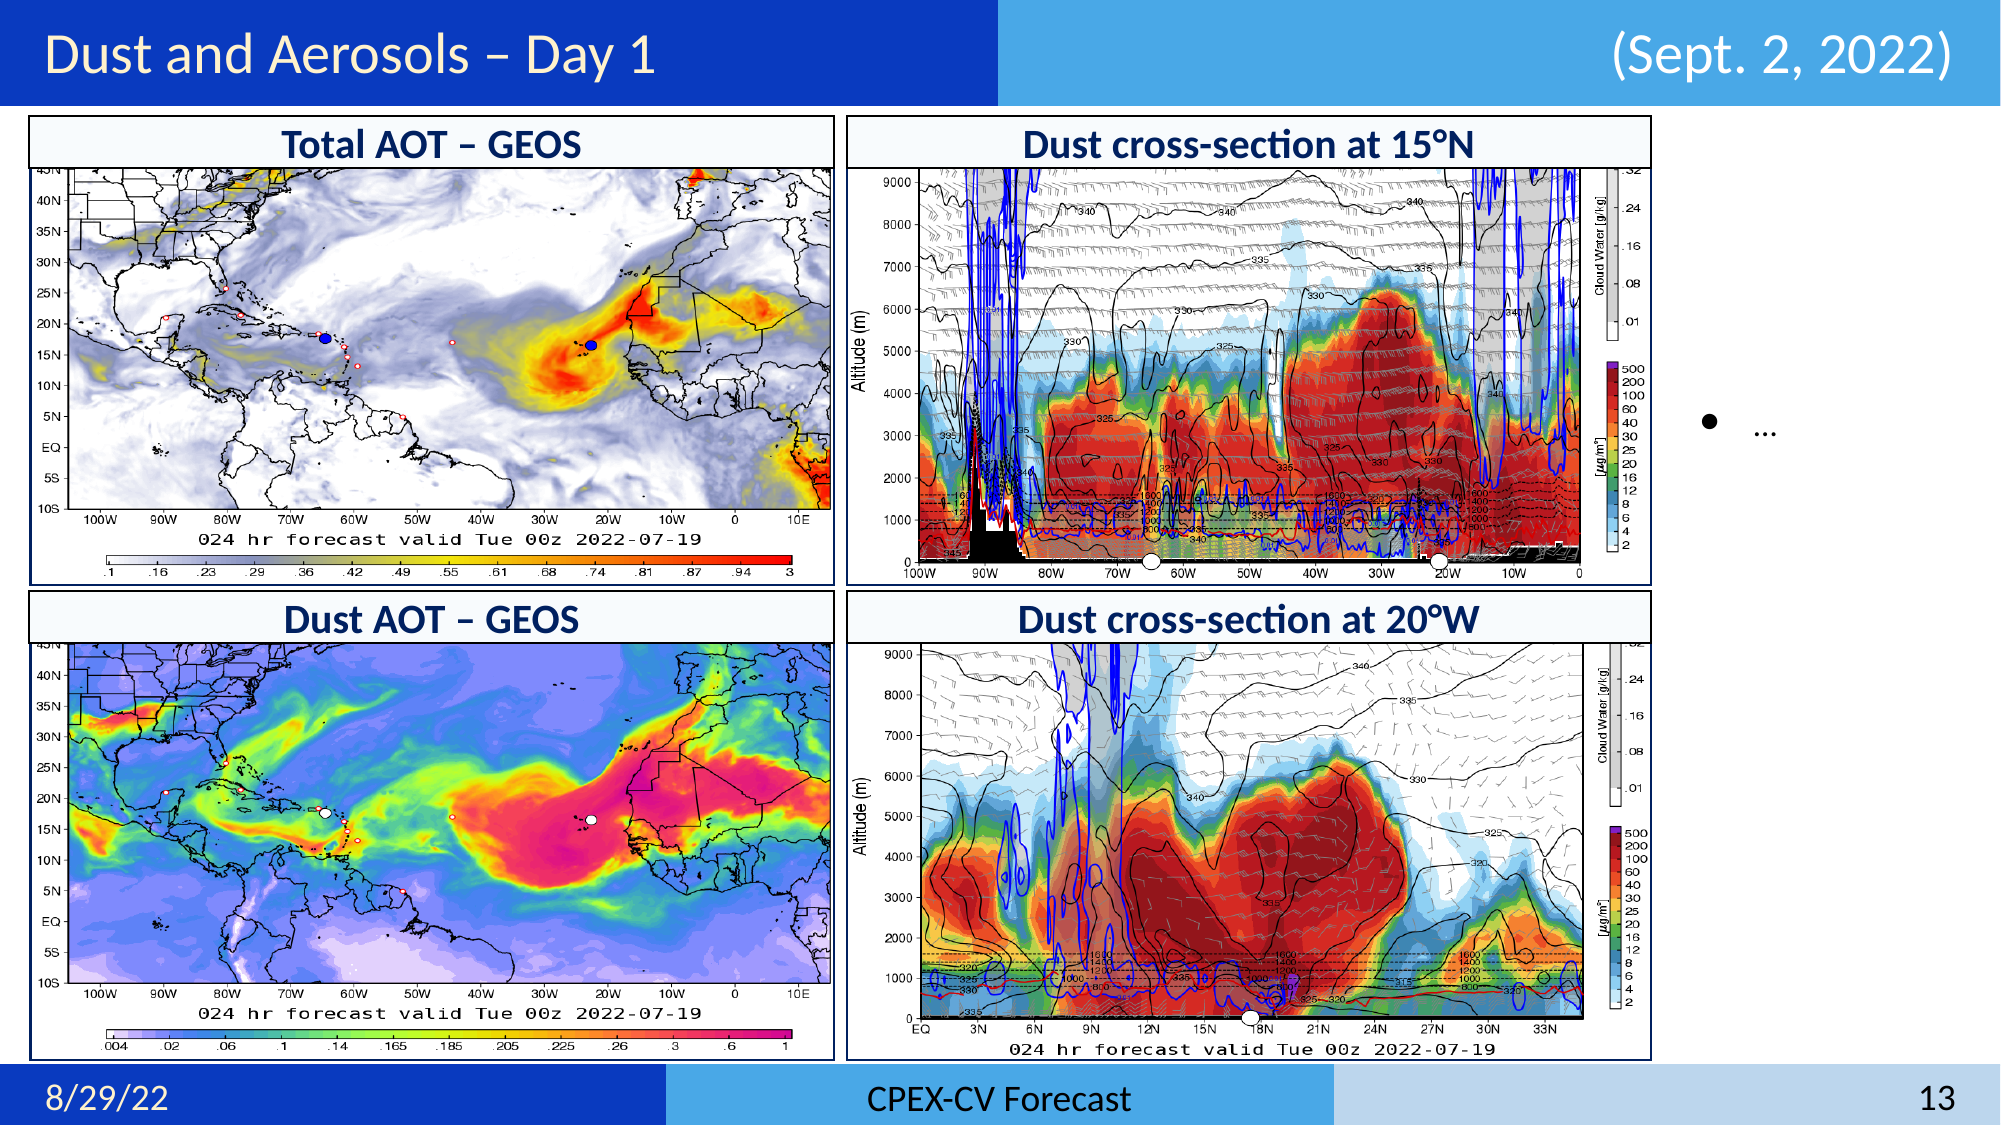

# Dust and Aerosols – Day 1
(Sept. 2, 2022)
Total AOT – GEOS
Dust cross-section at 15°N

…
Dust cross-section at 20°W
Dust AOT – GEOS

8/29/22
13
CPEX-CV Forecast